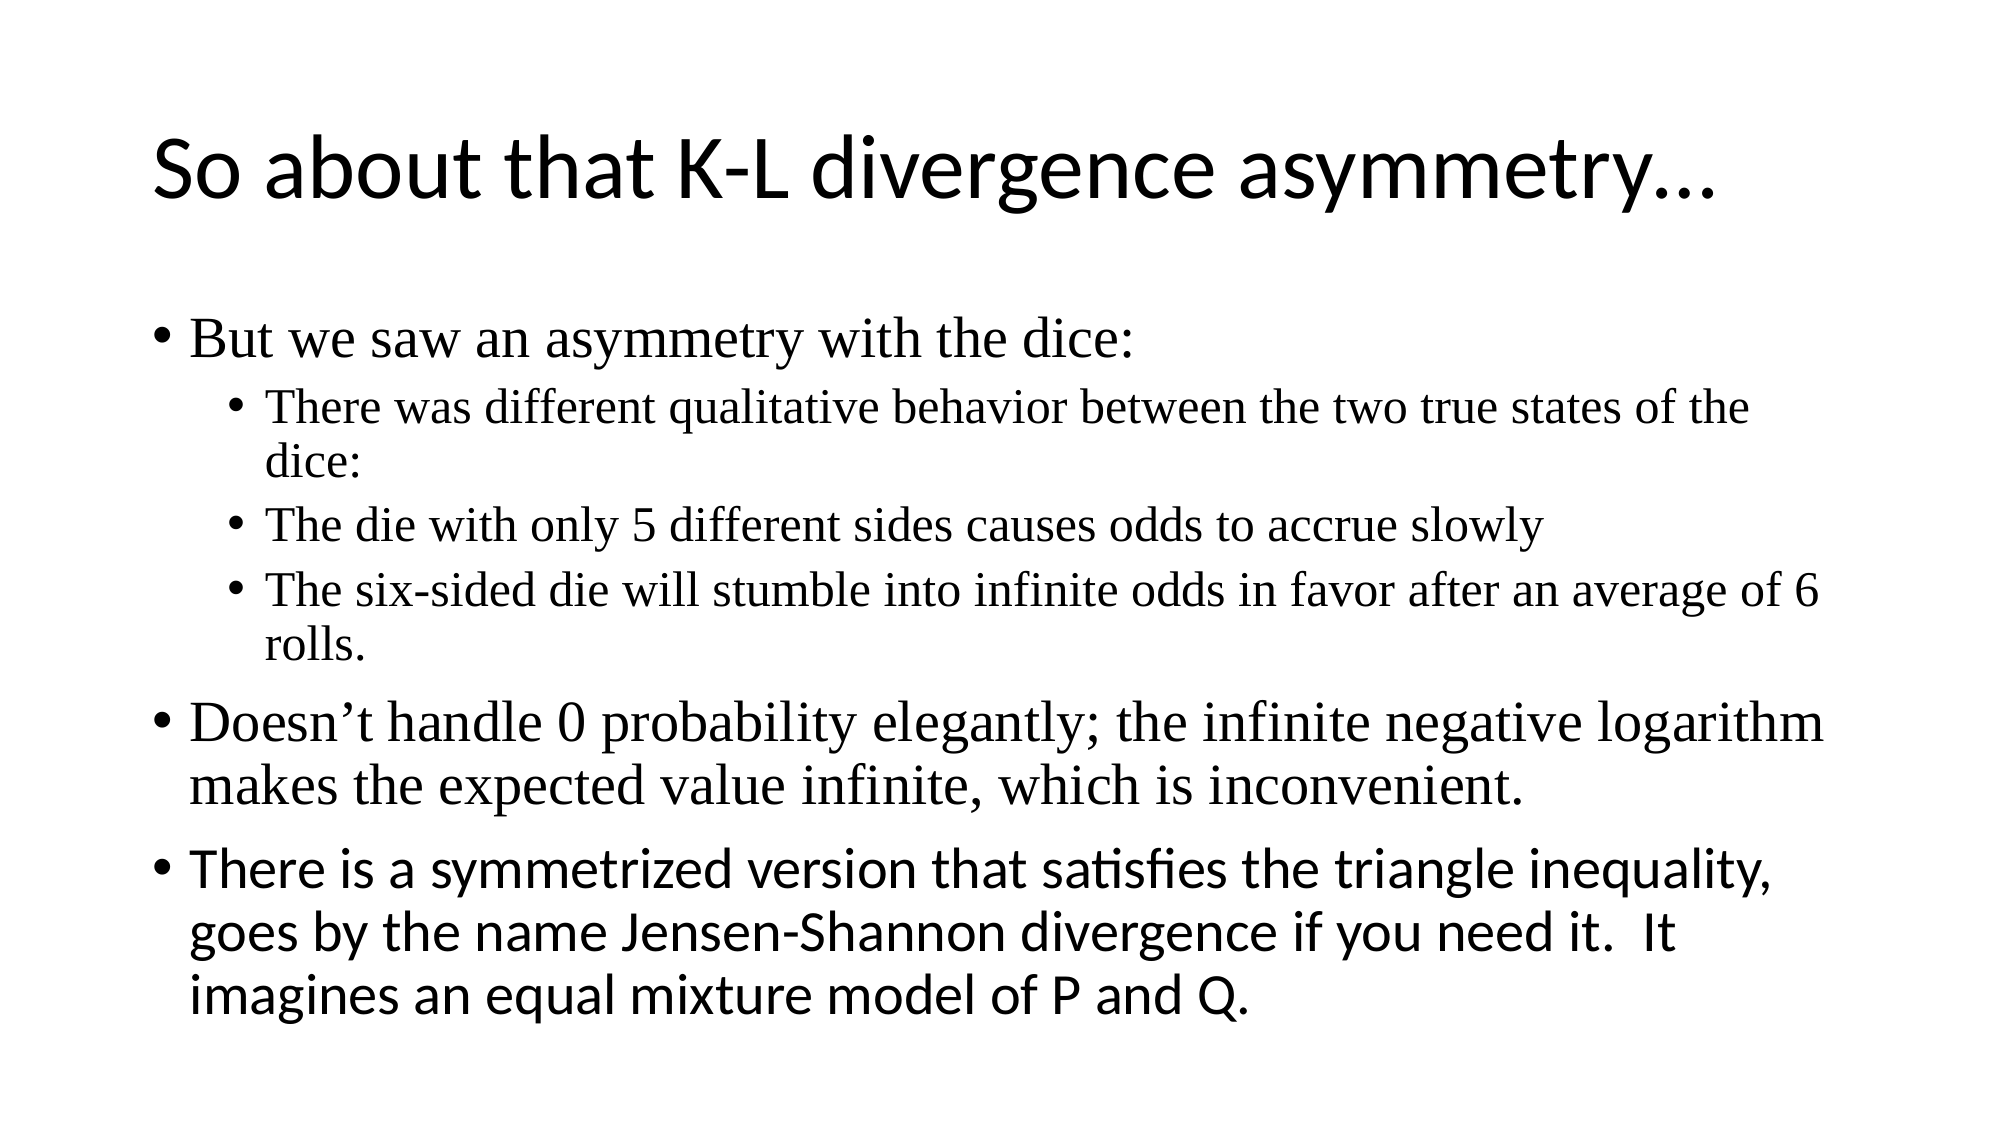

# So about that K-L divergence asymmetry…
But we saw an asymmetry with the dice:
There was different qualitative behavior between the two true states of the dice:
The die with only 5 different sides causes odds to accrue slowly
The six-sided die will stumble into infinite odds in favor after an average of 6 rolls.
Doesn’t handle 0 probability elegantly; the infinite negative logarithm makes the expected value infinite, which is inconvenient.
There is a symmetrized version that satisfies the triangle inequality, goes by the name Jensen-Shannon divergence if you need it.  It imagines an equal mixture model of P and Q.